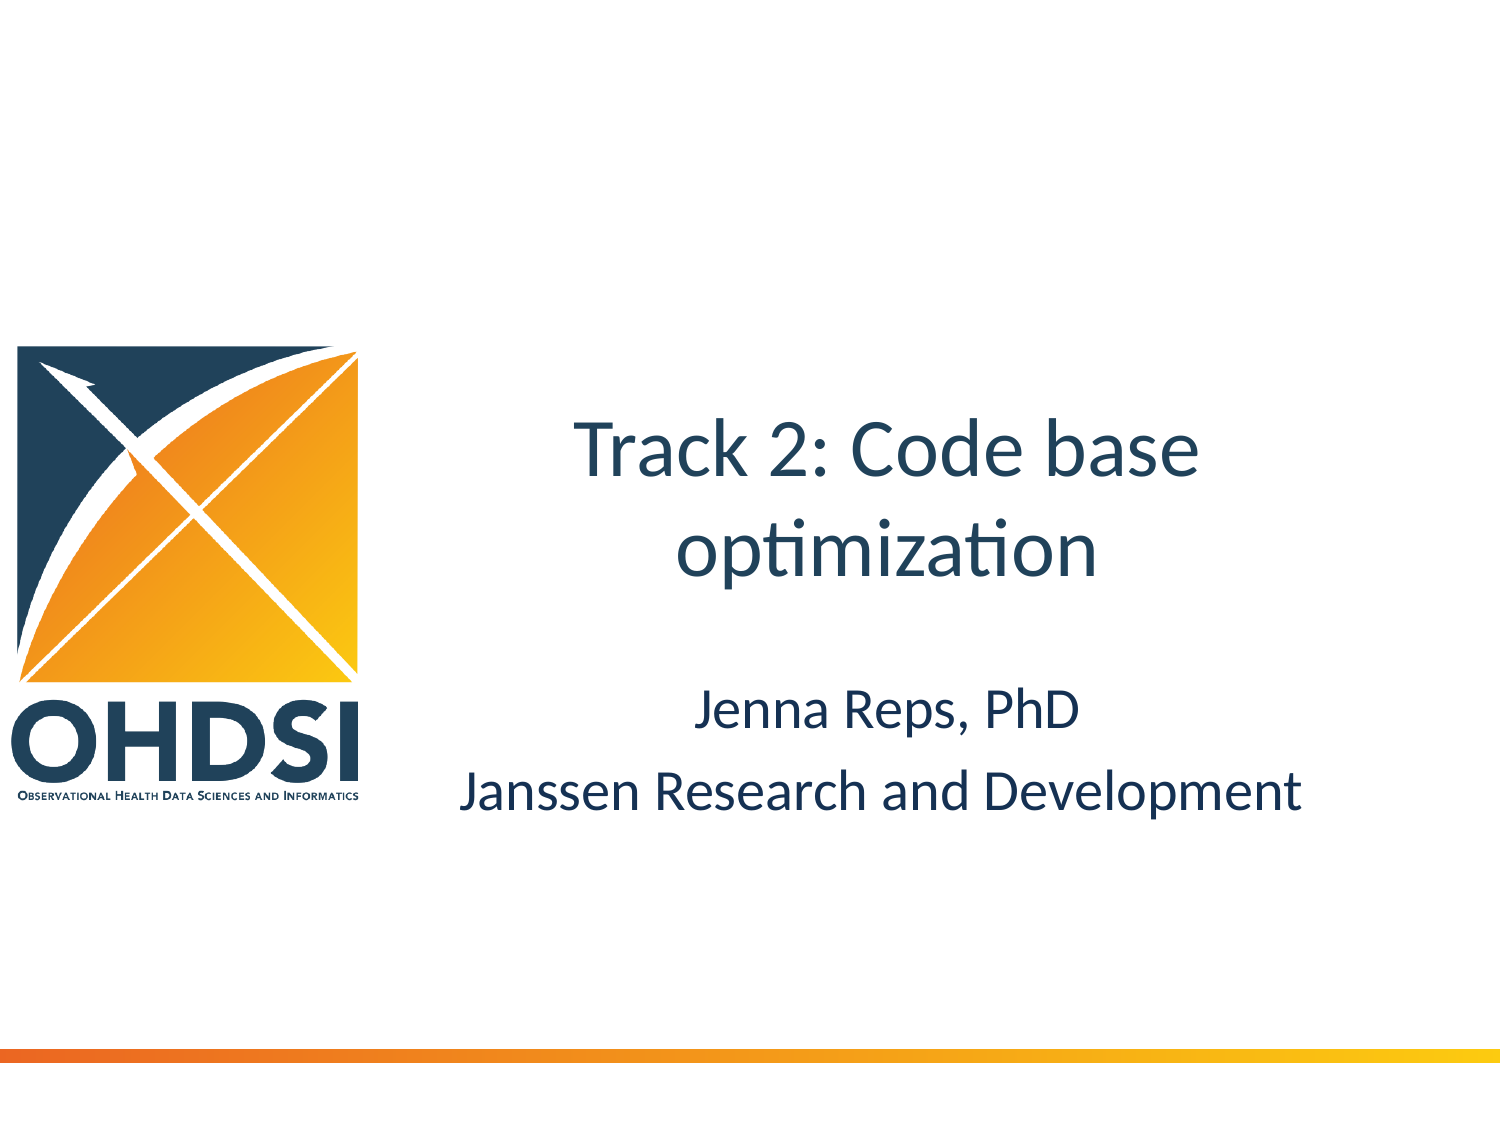

# Track 2: Code base optimization
Jenna Reps, PhD
Janssen Research and Development